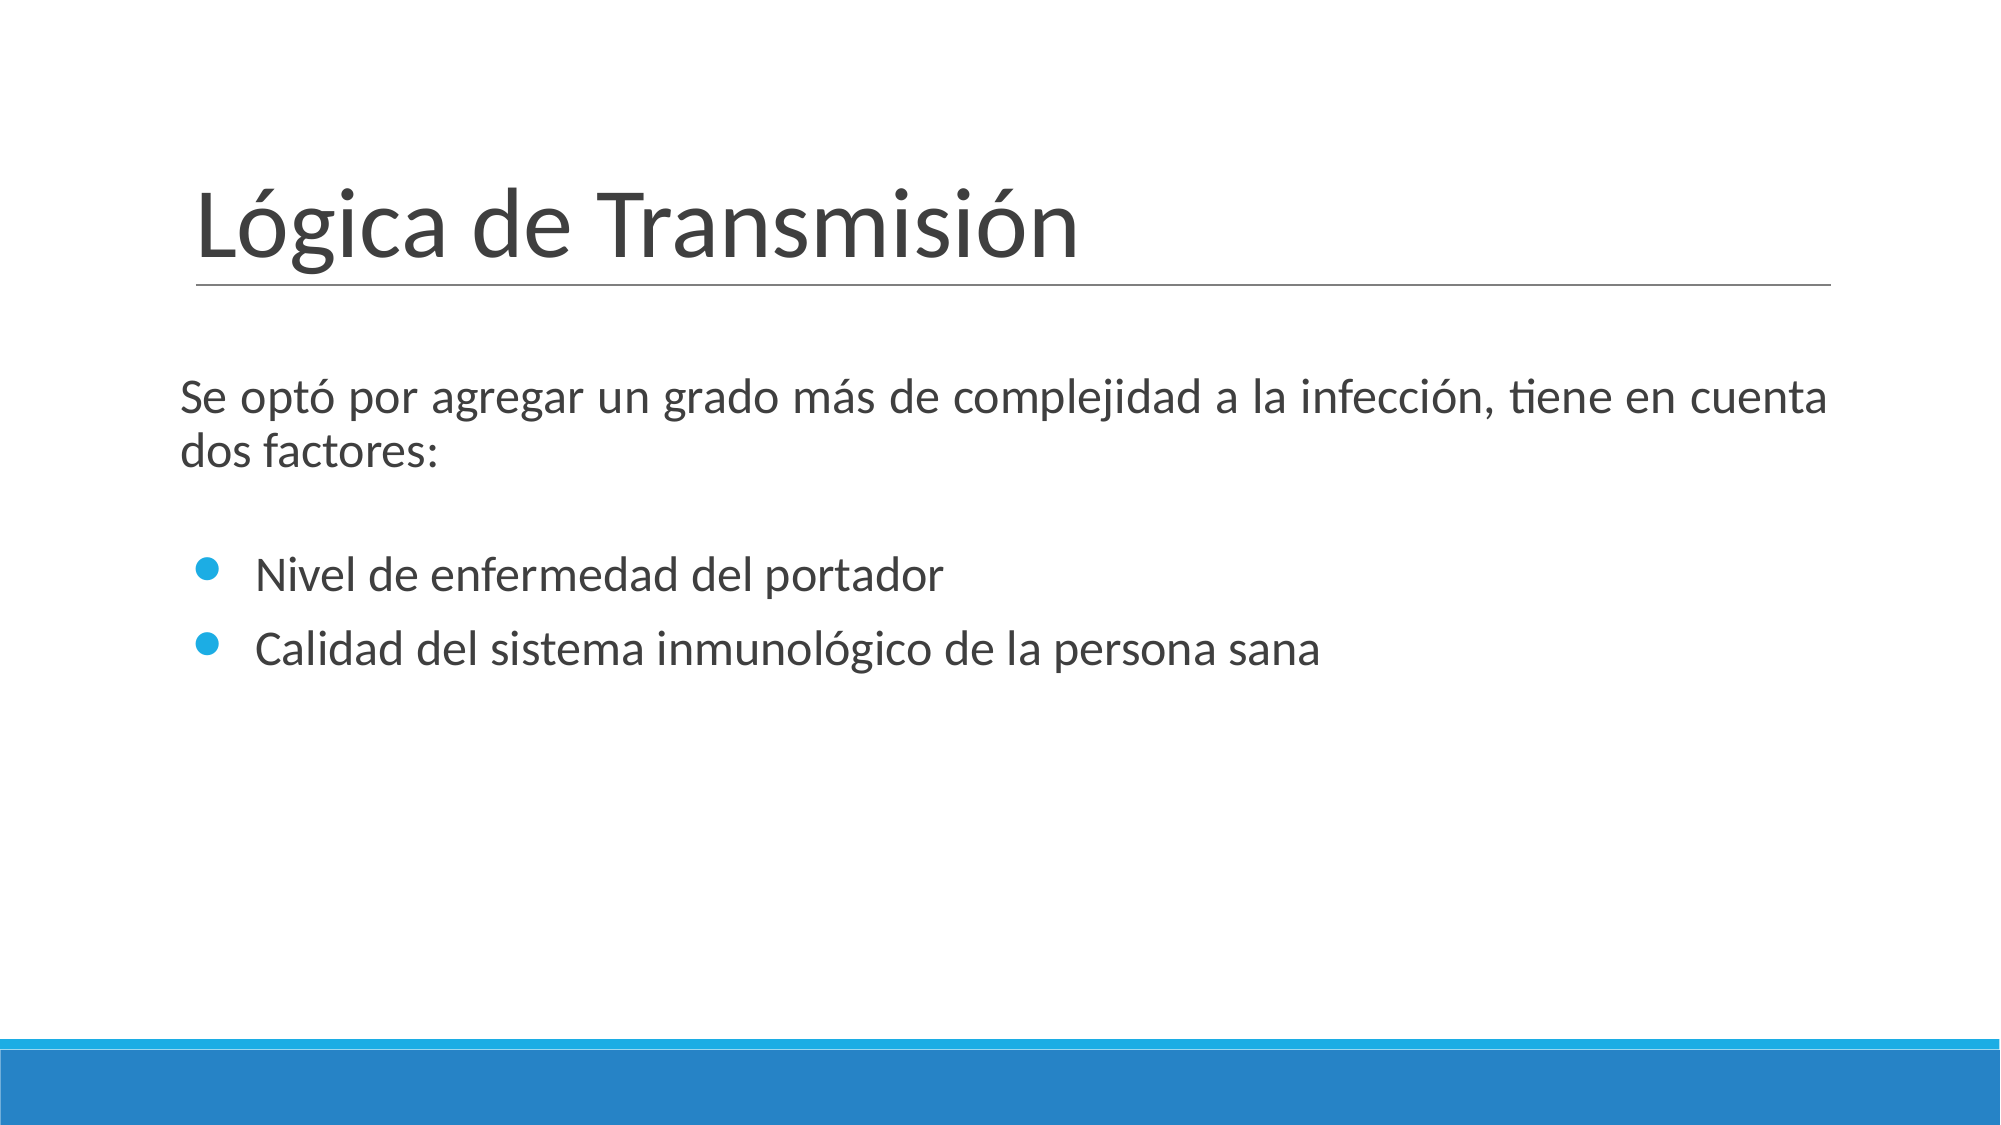

# Lógica de Transmisión

Se optó por agregar un grado más de complejidad a la infección, tiene en cuenta dos factores:

Nivel de enfermedad del portador
Calidad del sistema inmunológico de la persona sana